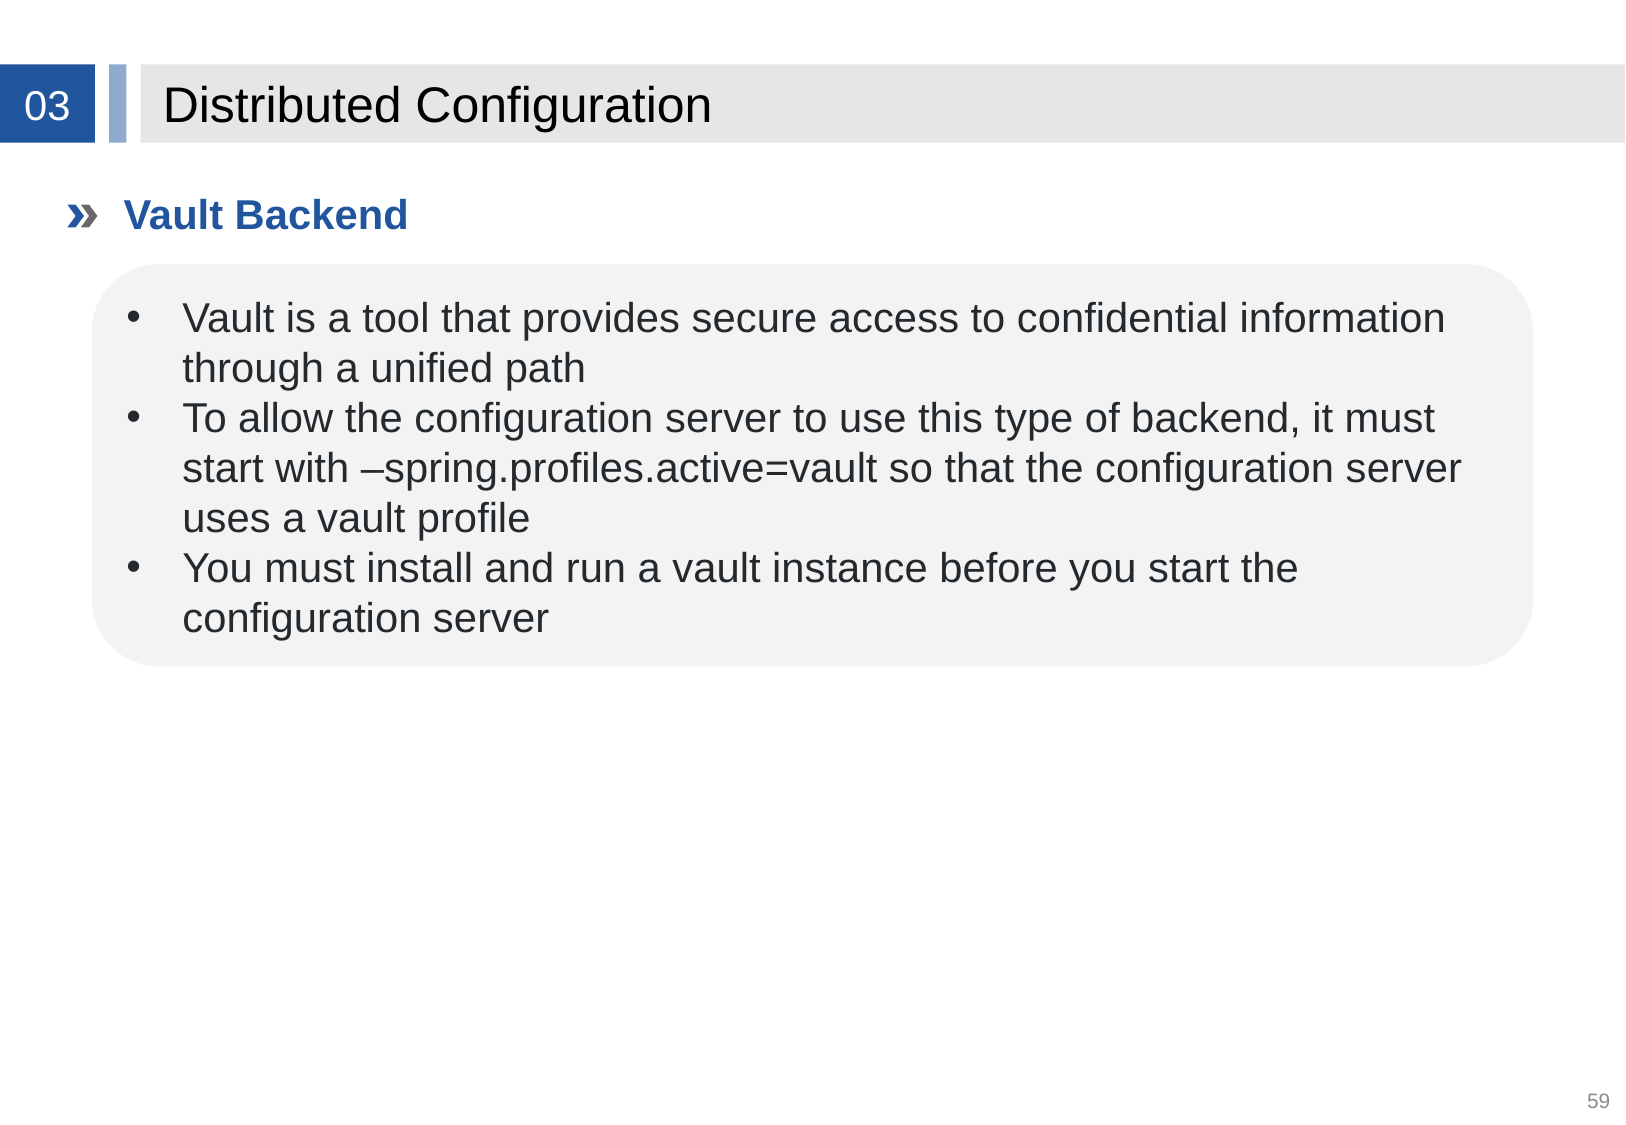

# Distributed Configuration
03
Vault Backend

Vault is a tool that provides secure access to confidential information through a unified path
To allow the configuration server to use this type of backend, it must start with –spring.profiles.active=vault so that the configuration server uses a vault profile
You must install and run a vault instance before you start the configuration server

59